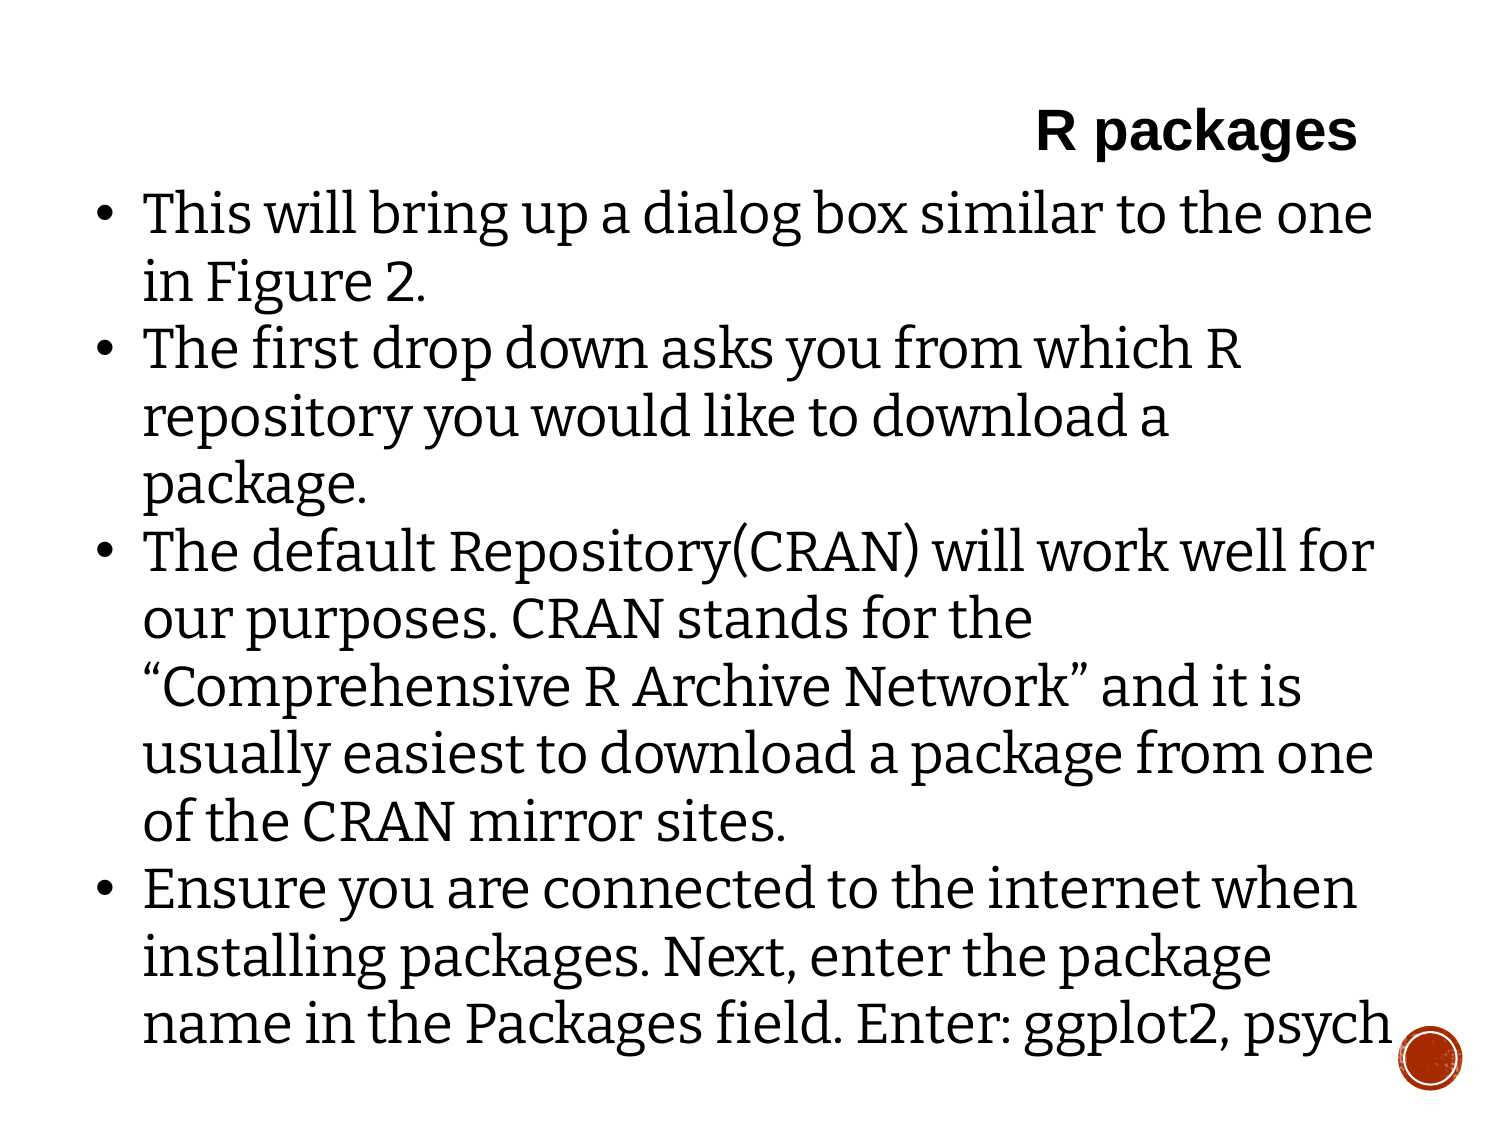

R packages
This will bring up a dialog box similar to the one in Figure 2.
The first drop down asks you from which R repository you would like to download a package.
The default Repository(CRAN) will work well for our purposes. CRAN stands for the “Comprehensive R Archive Network” and it is usually easiest to download a package from one of the CRAN mirror sites.
Ensure you are connected to the internet when installing packages. Next, enter the package name in the Packages field. Enter: ggplot2, psych